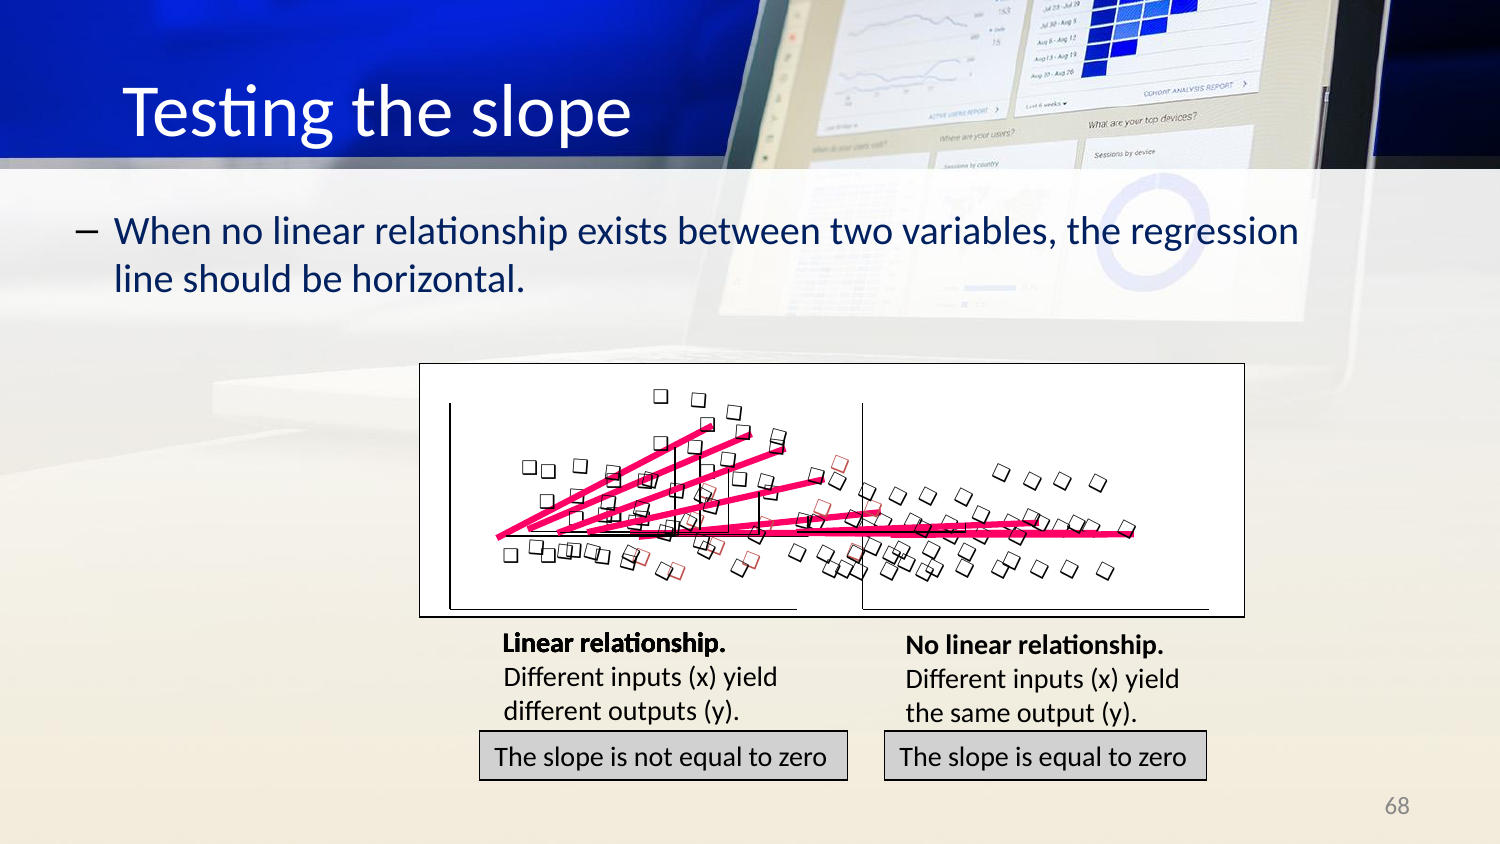

# Testing the slope
When no linear relationship exists between two variables, the regression line should be horizontal.

❑
❑
❑
❑
❑
❑
❑
❑
❑
❑
❑

❑
❑
❑
❑
❑
❑
❑
❑
❑
❑
❑

❑
❑
❑
❑
❑
❑
❑
❑
❑
❑
❑

❑
❑
❑
❑
❑
❑
❑
❑
❑
❑
❑

❑
❑
❑
❑
❑
❑
❑
❑
❑
❑
❑

❑
❑
❑
❑
❑
❑
❑
❑
❑
❑
❑

❑
❑
❑
❑
❑
❑
❑
❑
❑
❑
❑
❑
❑
❑
❑
❑
❑
❑
❑
❑
❑
❑
❑
❑
❑
❑
❑
❑
❑
❑
❑
❑
❑
❑
❑
❑
❑
❑
❑
❑
❑
❑
❑
❑
❑
❑
Linear relationship.
Linear relationship.
Linear relationship.
Linear relationship.
No linear relationship.
Different inputs (x) yield
the same output (y).
Different inputs (x) yield
different outputs (y).
The slope is not equal to zero
The slope is equal to zero
68